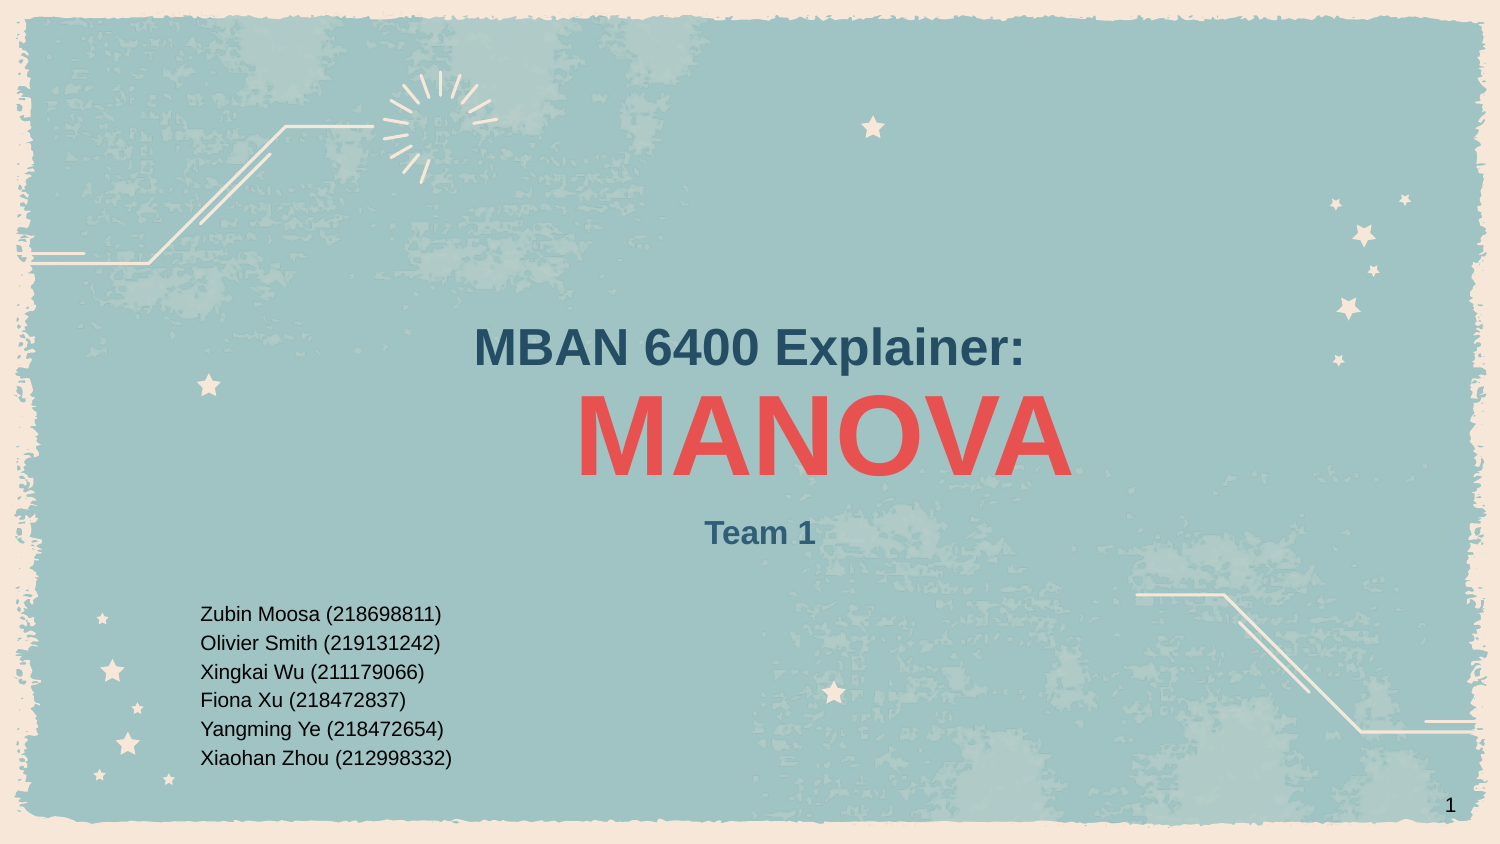

# MBAN 6400 Explainer:
	MANOVA

Team 1

Zubin Moosa (218698811)​
Olivier Smith (219131242)​
Xingkai Wu (211179066)​
Fiona Xu (218472837)​
Yangming Ye (218472654)​
Xiaohan Zhou (212998332)

1